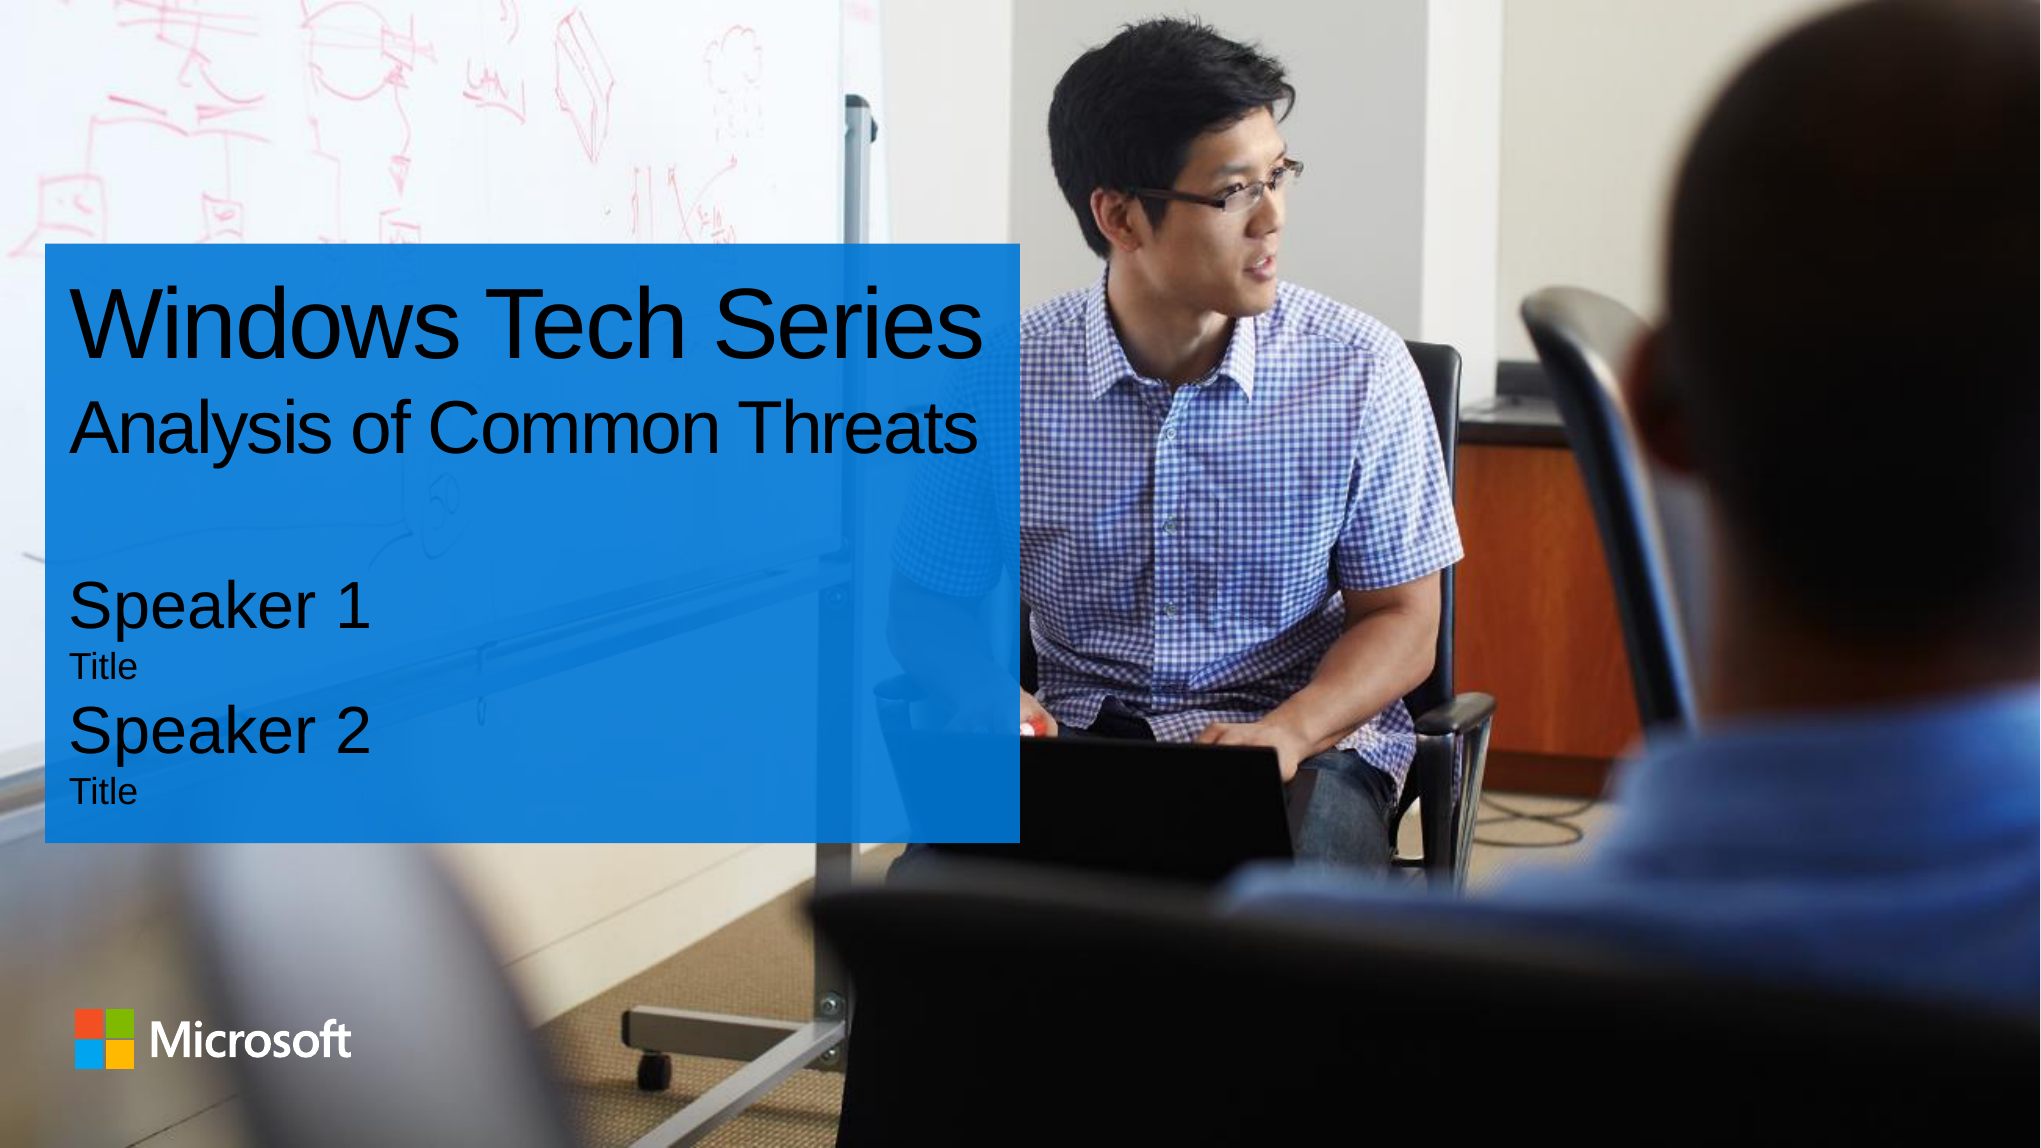

# Windows Tech Series Analysis of Common Threats
Speaker 1
Title
Speaker 2
Title